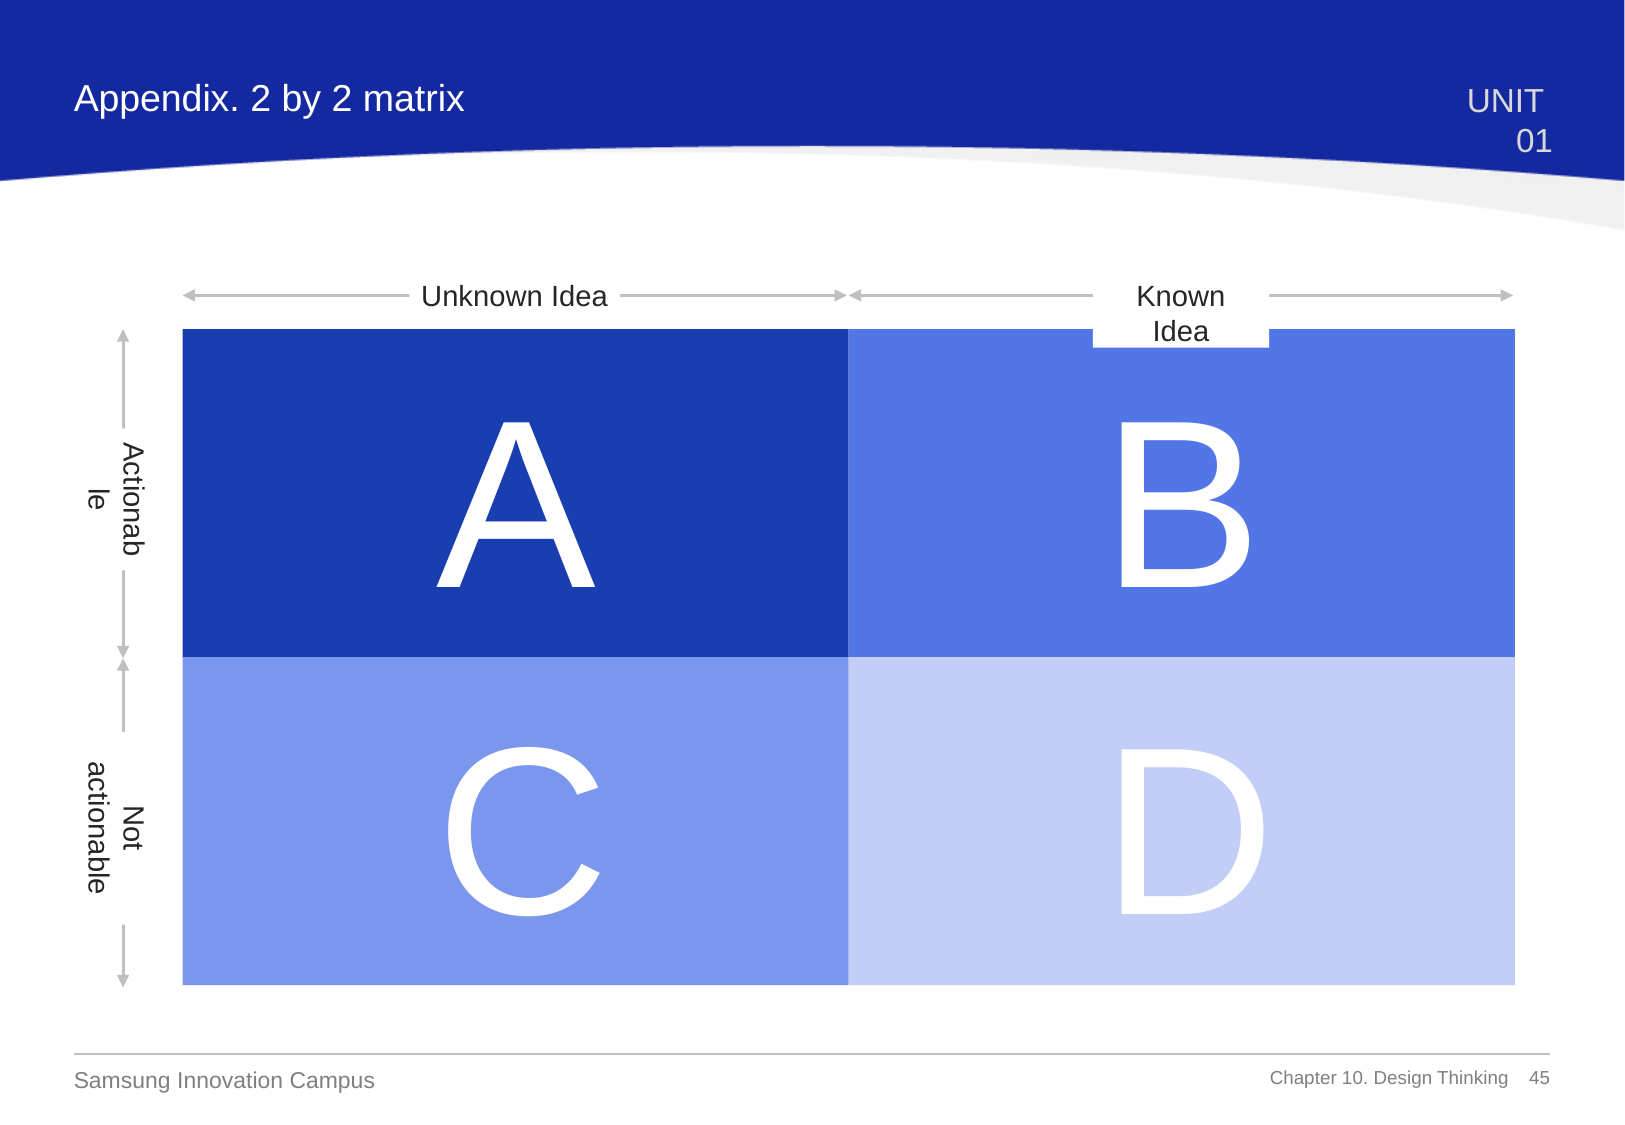

Appendix. 2 by 2 matrix
UNIT  01
Unknown Idea
Known Idea
Actionable

A
B

Not actionable
C
D